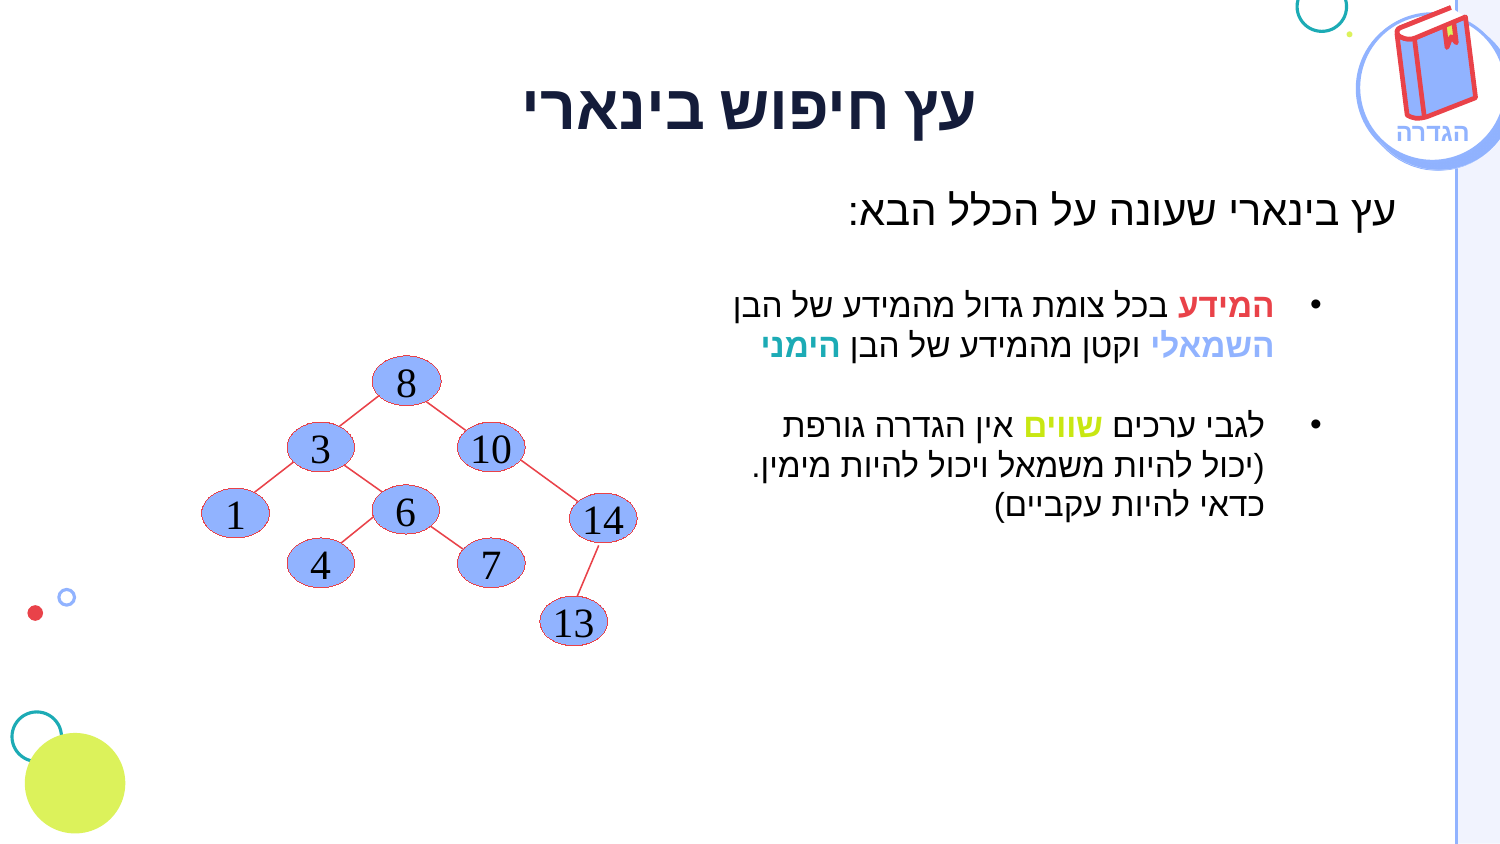

# עץ חיפוש בינארי
הגדרה
עץ בינארי שעונה על הכלל הבא:
המידע בכל צומת גדול מהמידע של הבן השמאלי וקטן מהמידע של הבן הימני
לגבי ערכים שווים אין הגדרה גורפת
(יכול להיות משמאל ויכול להיות מימין.
כדאי להיות עקביים)
8

3
10

6
1

14
4
7

13